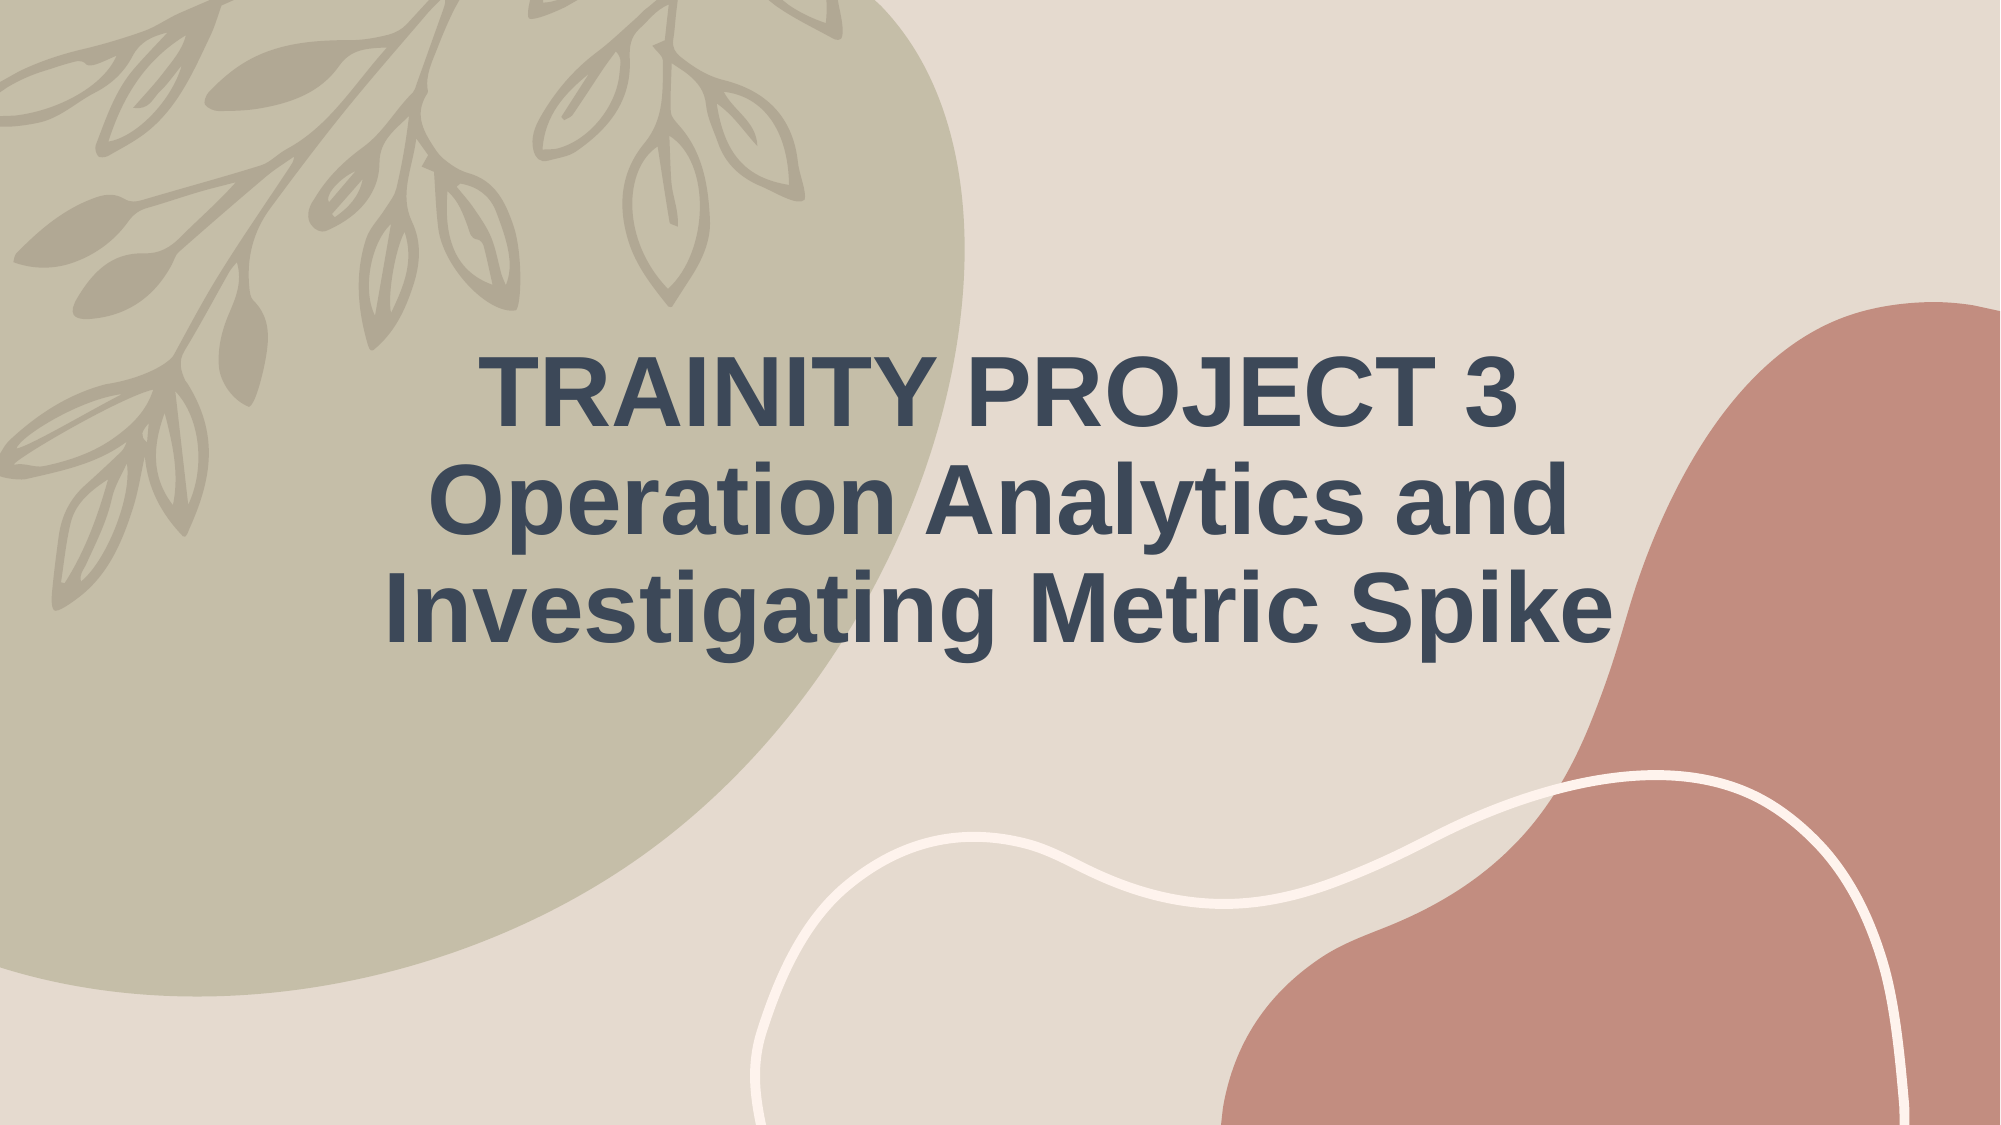

# TRAINITY PROJECT 3 Operation Analytics and Investigating Metric Spike